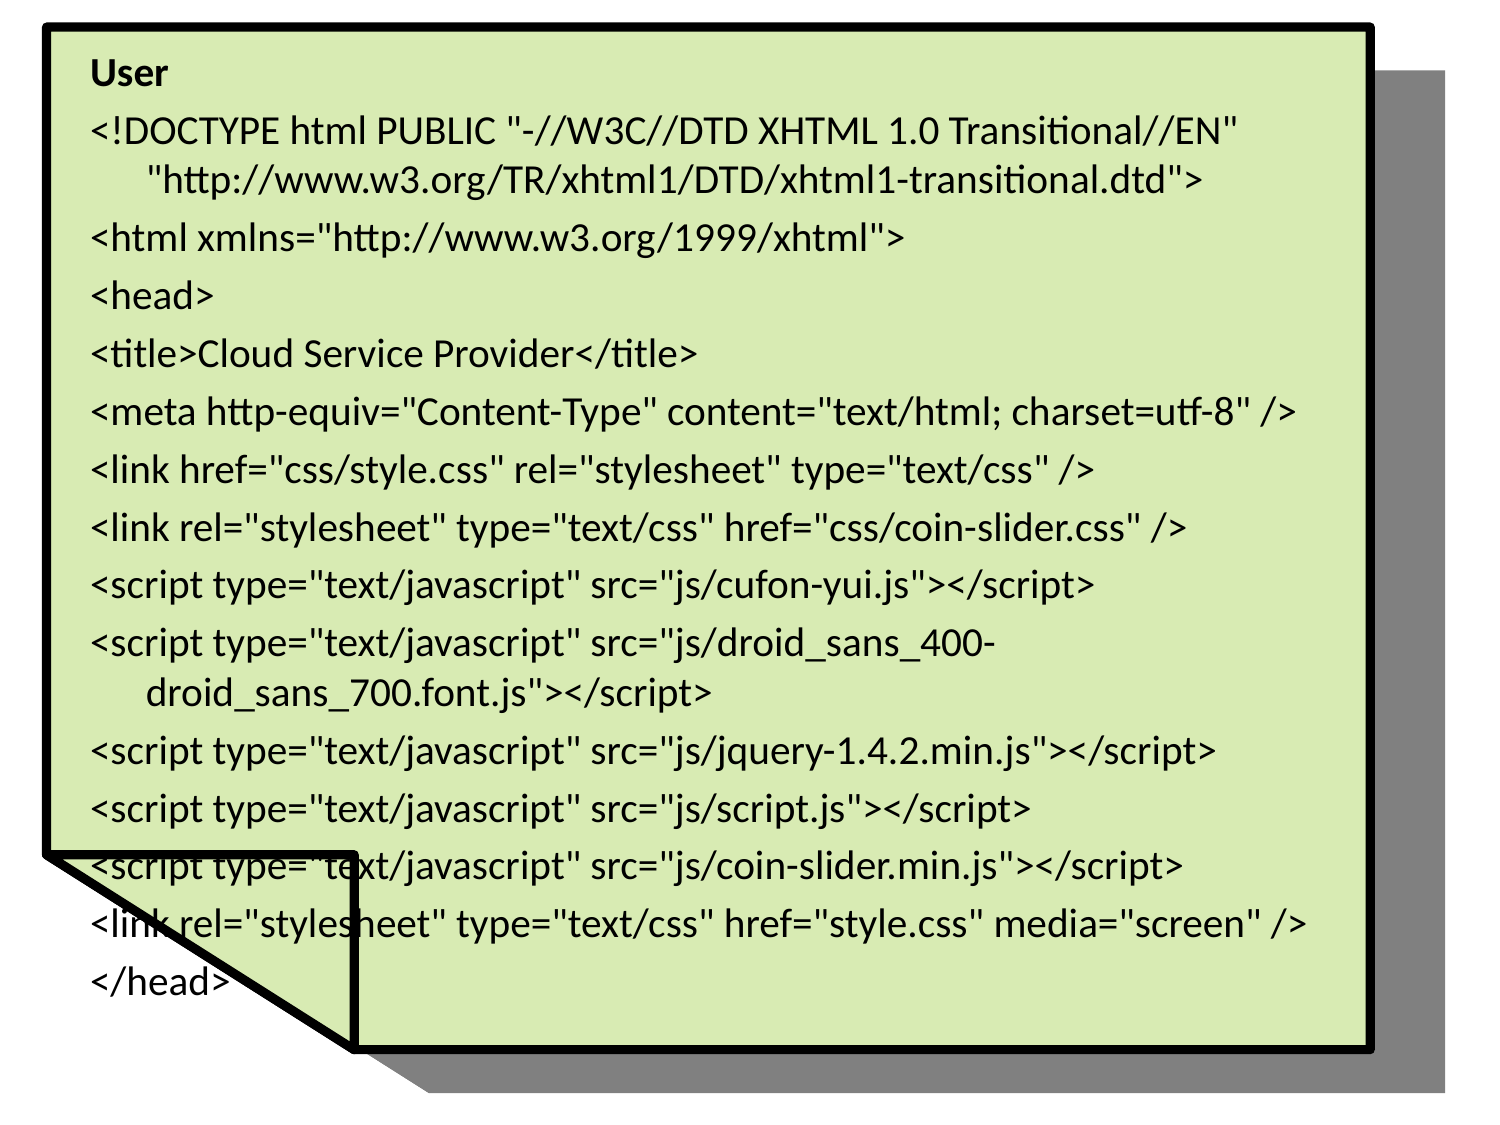

User
<!DOCTYPE html PUBLIC "-//W3C//DTD XHTML 1.0 Transitional//EN" "http://www.w3.org/TR/xhtml1/DTD/xhtml1-transitional.dtd">
<html xmlns="http://www.w3.org/1999/xhtml">
<head>
<title>Cloud Service Provider</title>
<meta http-equiv="Content-Type" content="text/html; charset=utf-8" />
<link href="css/style.css" rel="stylesheet" type="text/css" />
<link rel="stylesheet" type="text/css" href="css/coin-slider.css" />
<script type="text/javascript" src="js/cufon-yui.js"></script>
<script type="text/javascript" src="js/droid_sans_400-droid_sans_700.font.js"></script>
<script type="text/javascript" src="js/jquery-1.4.2.min.js"></script>
<script type="text/javascript" src="js/script.js"></script>
<script type="text/javascript" src="js/coin-slider.min.js"></script>
<link rel="stylesheet" type="text/css" href="style.css" media="screen" />
</head>